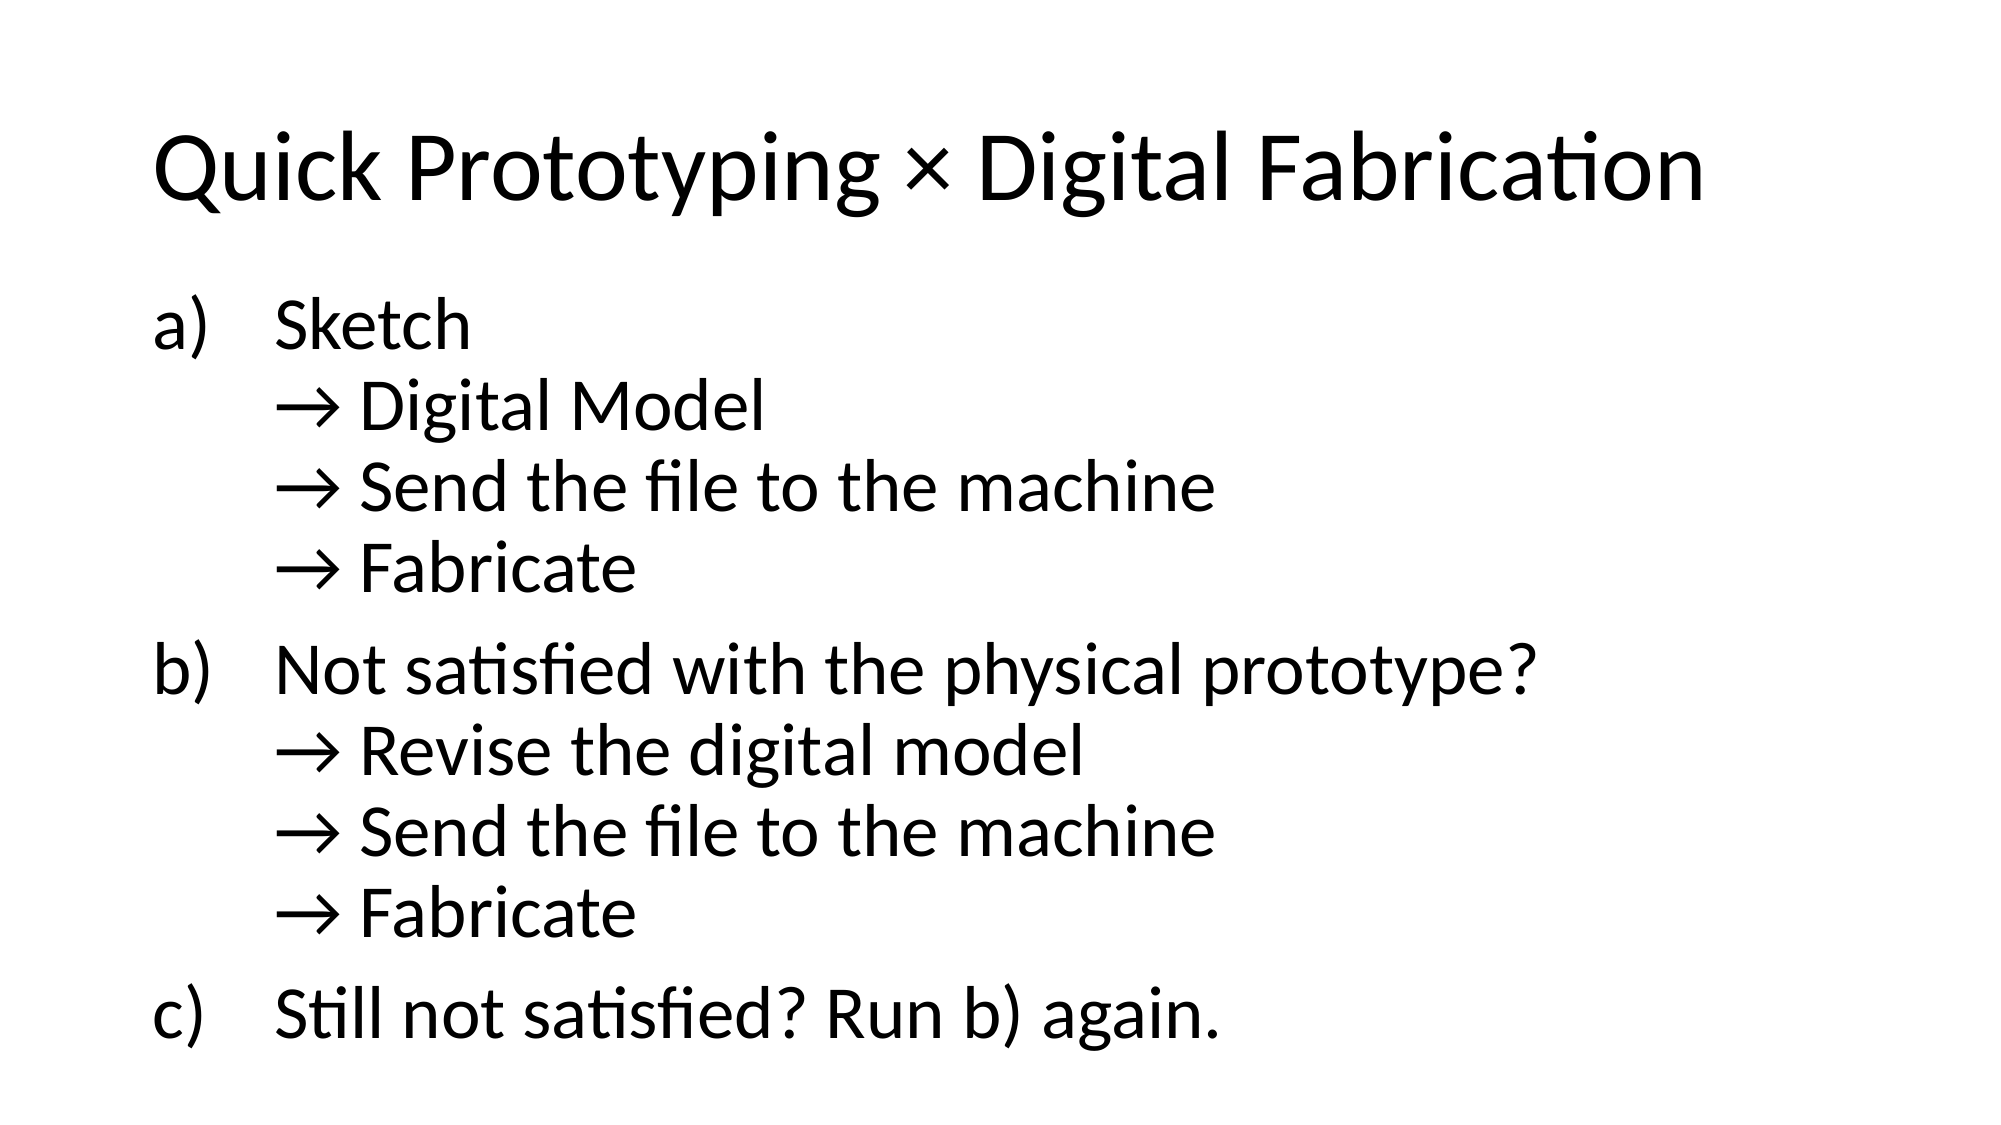

# Quick Prototyping × Digital Fabrication
Sketch
→ Digital Model
→ Send the file to the machine
→ Fabricate
Not satisfied with the physical prototype?
→ Revise the digital model
→ Send the file to the machine
→ Fabricate
Still not satisfied? Run b) again.